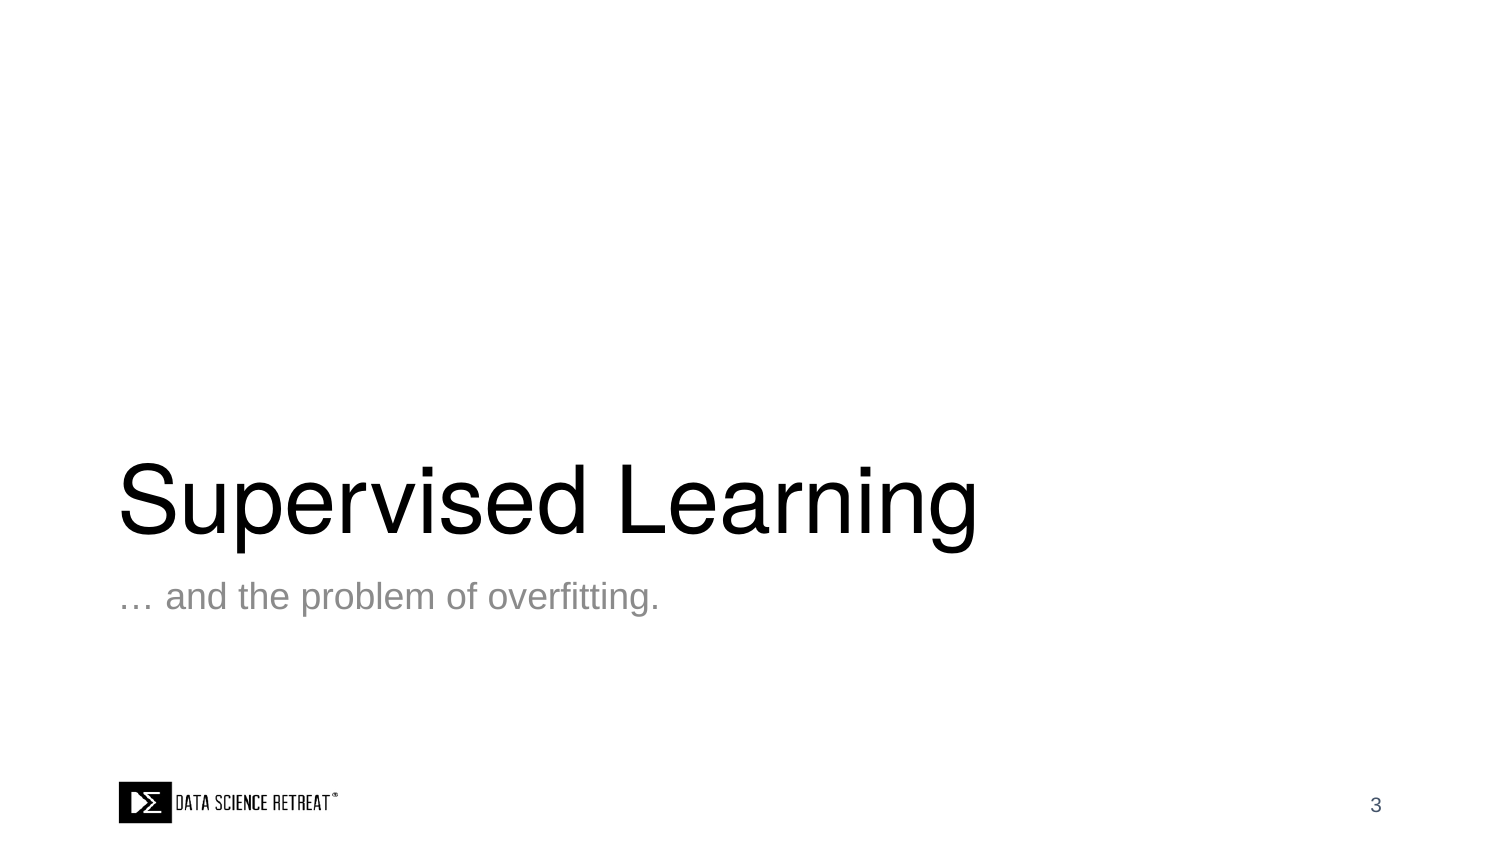

# Supervised Learning
… and the problem of overfitting.
3